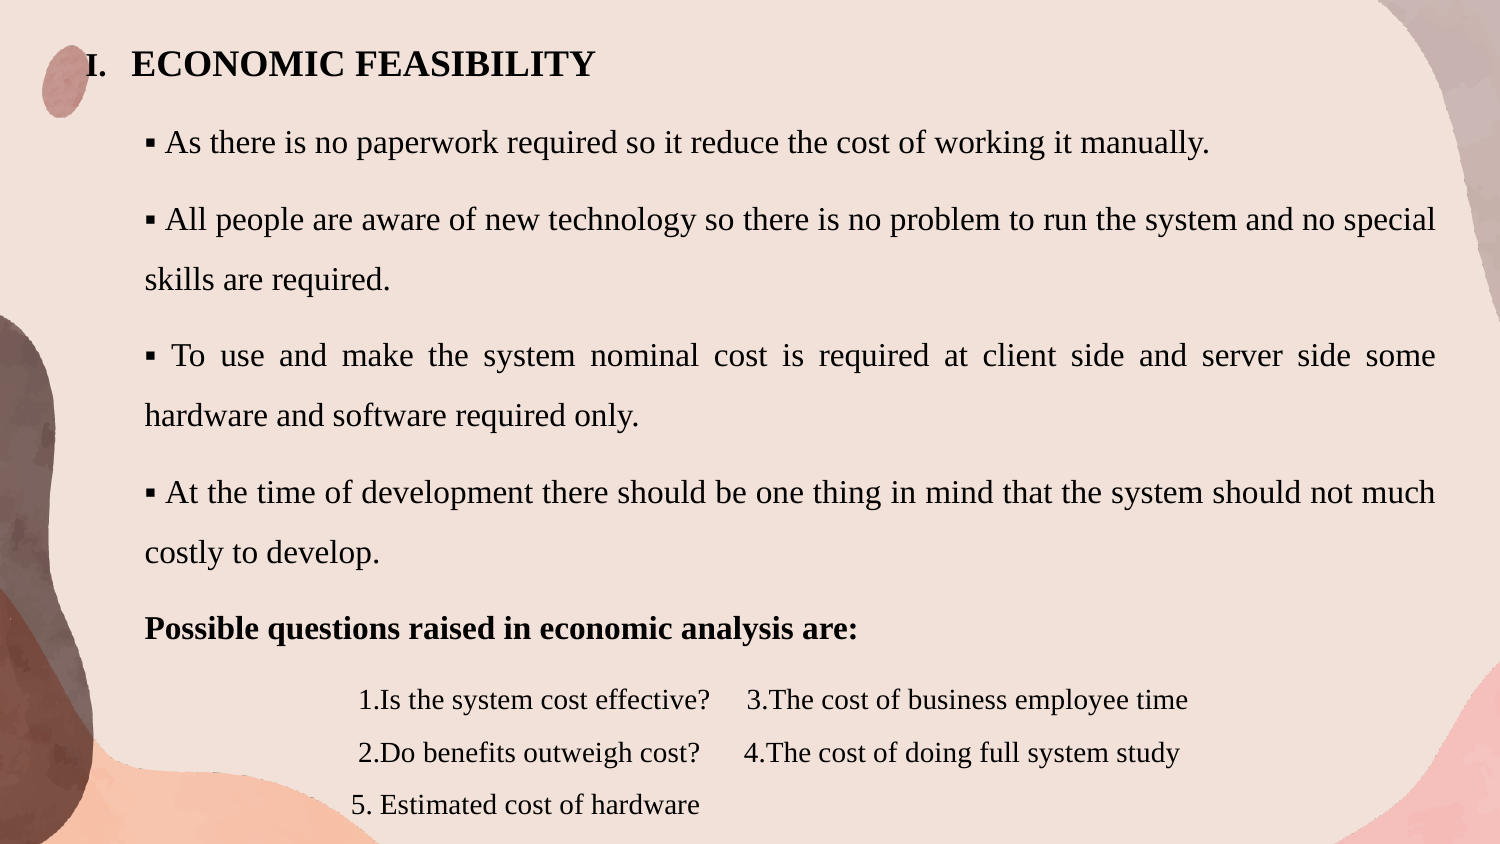

I.   ECONOMIC FEASIBILITY
 		▪ As there is no paperwork required so it reduce the cost of working it manually.
▪ All people are aware of new technology so there is no problem to run the system and no special skills are required.
▪ To use and make the system nominal cost is required at client side and server side some hardware and software required only.
▪ At the time of development there should be one thing in mind that the system should not much costly to develop.
Possible questions raised in economic analysis are:
 1.Is the system cost effective?     3.The cost of business employee time
 2.Do benefits outweigh cost?      4.The cost of doing full system study
5. Estimated cost of hardware